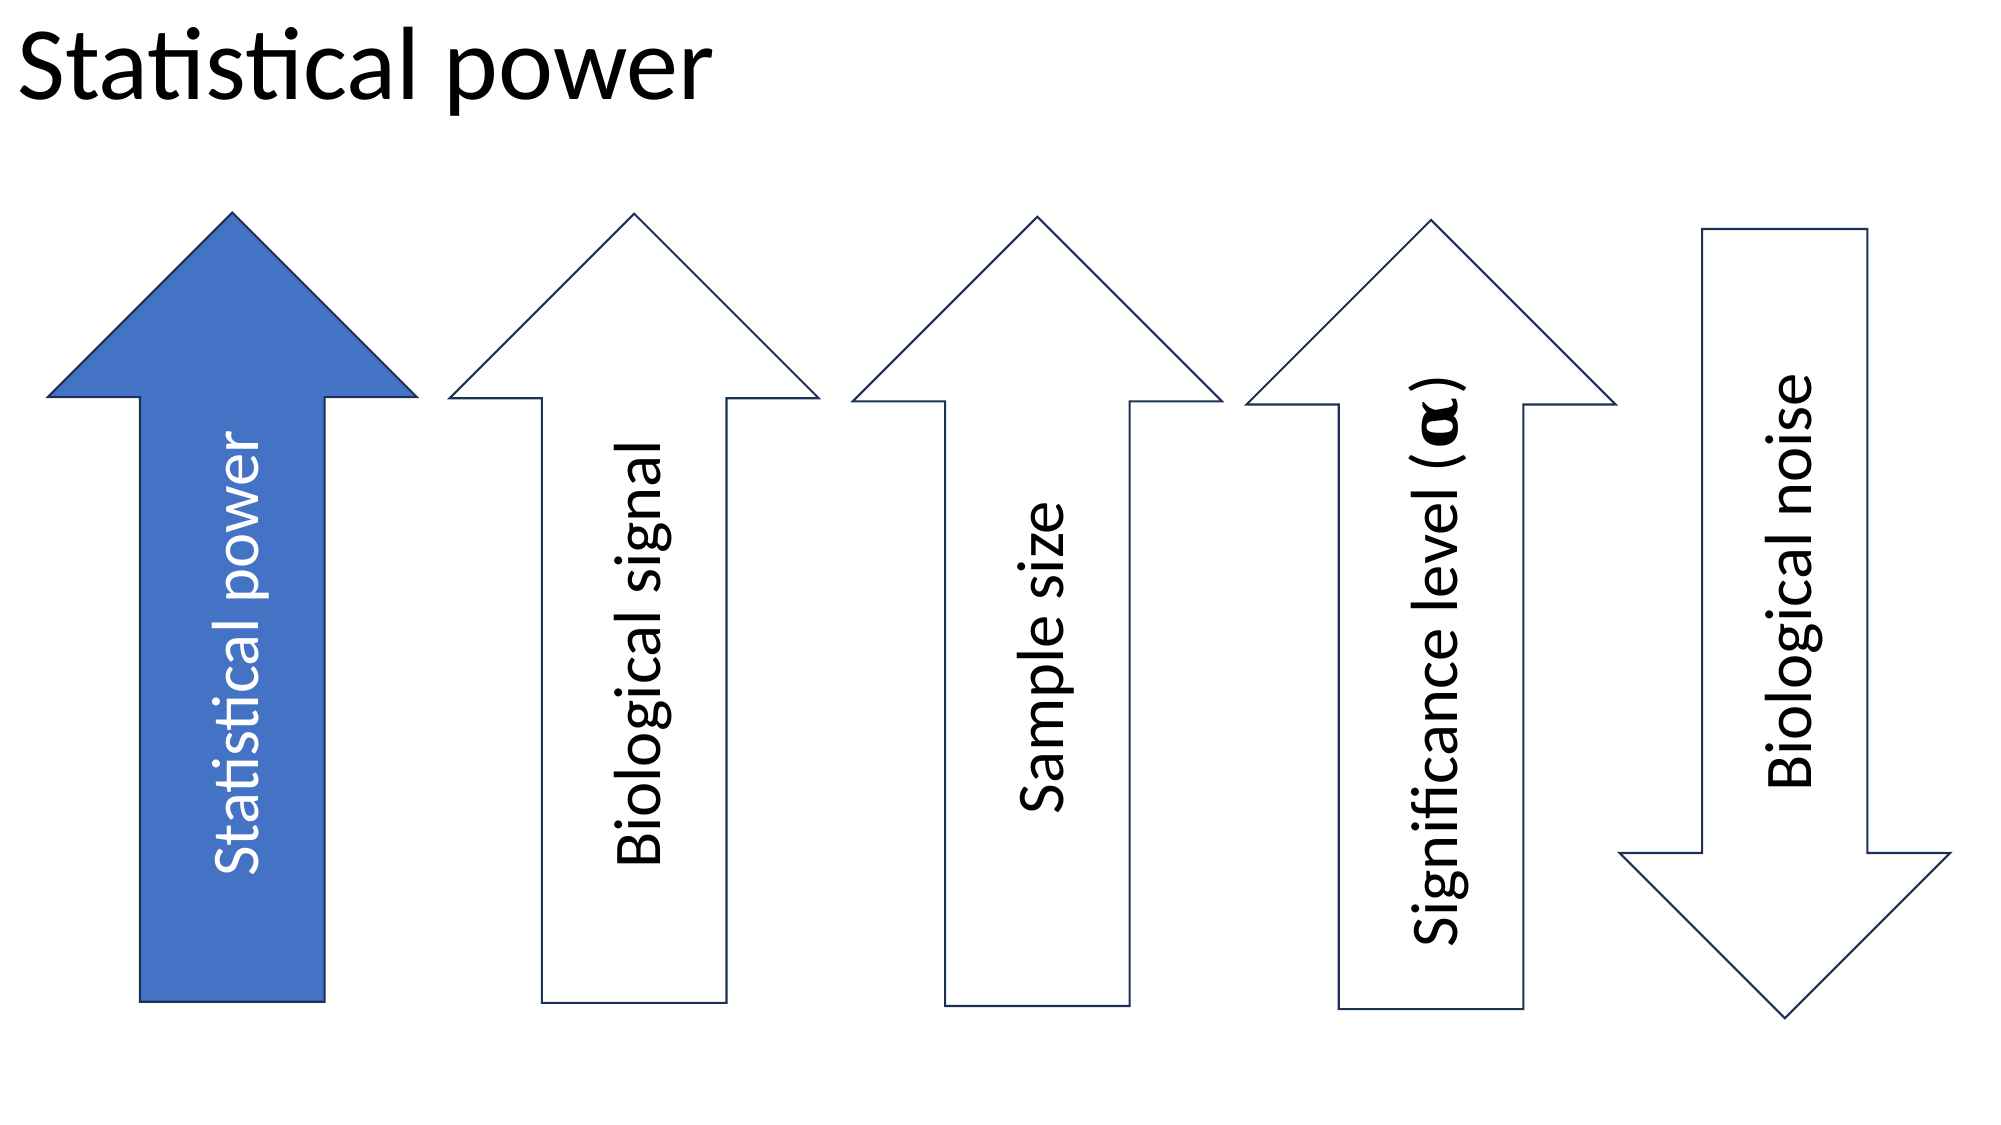

Statistical power
Statistical power
Biological signal
Sample size
Significance level (𝛂)
Biological noise